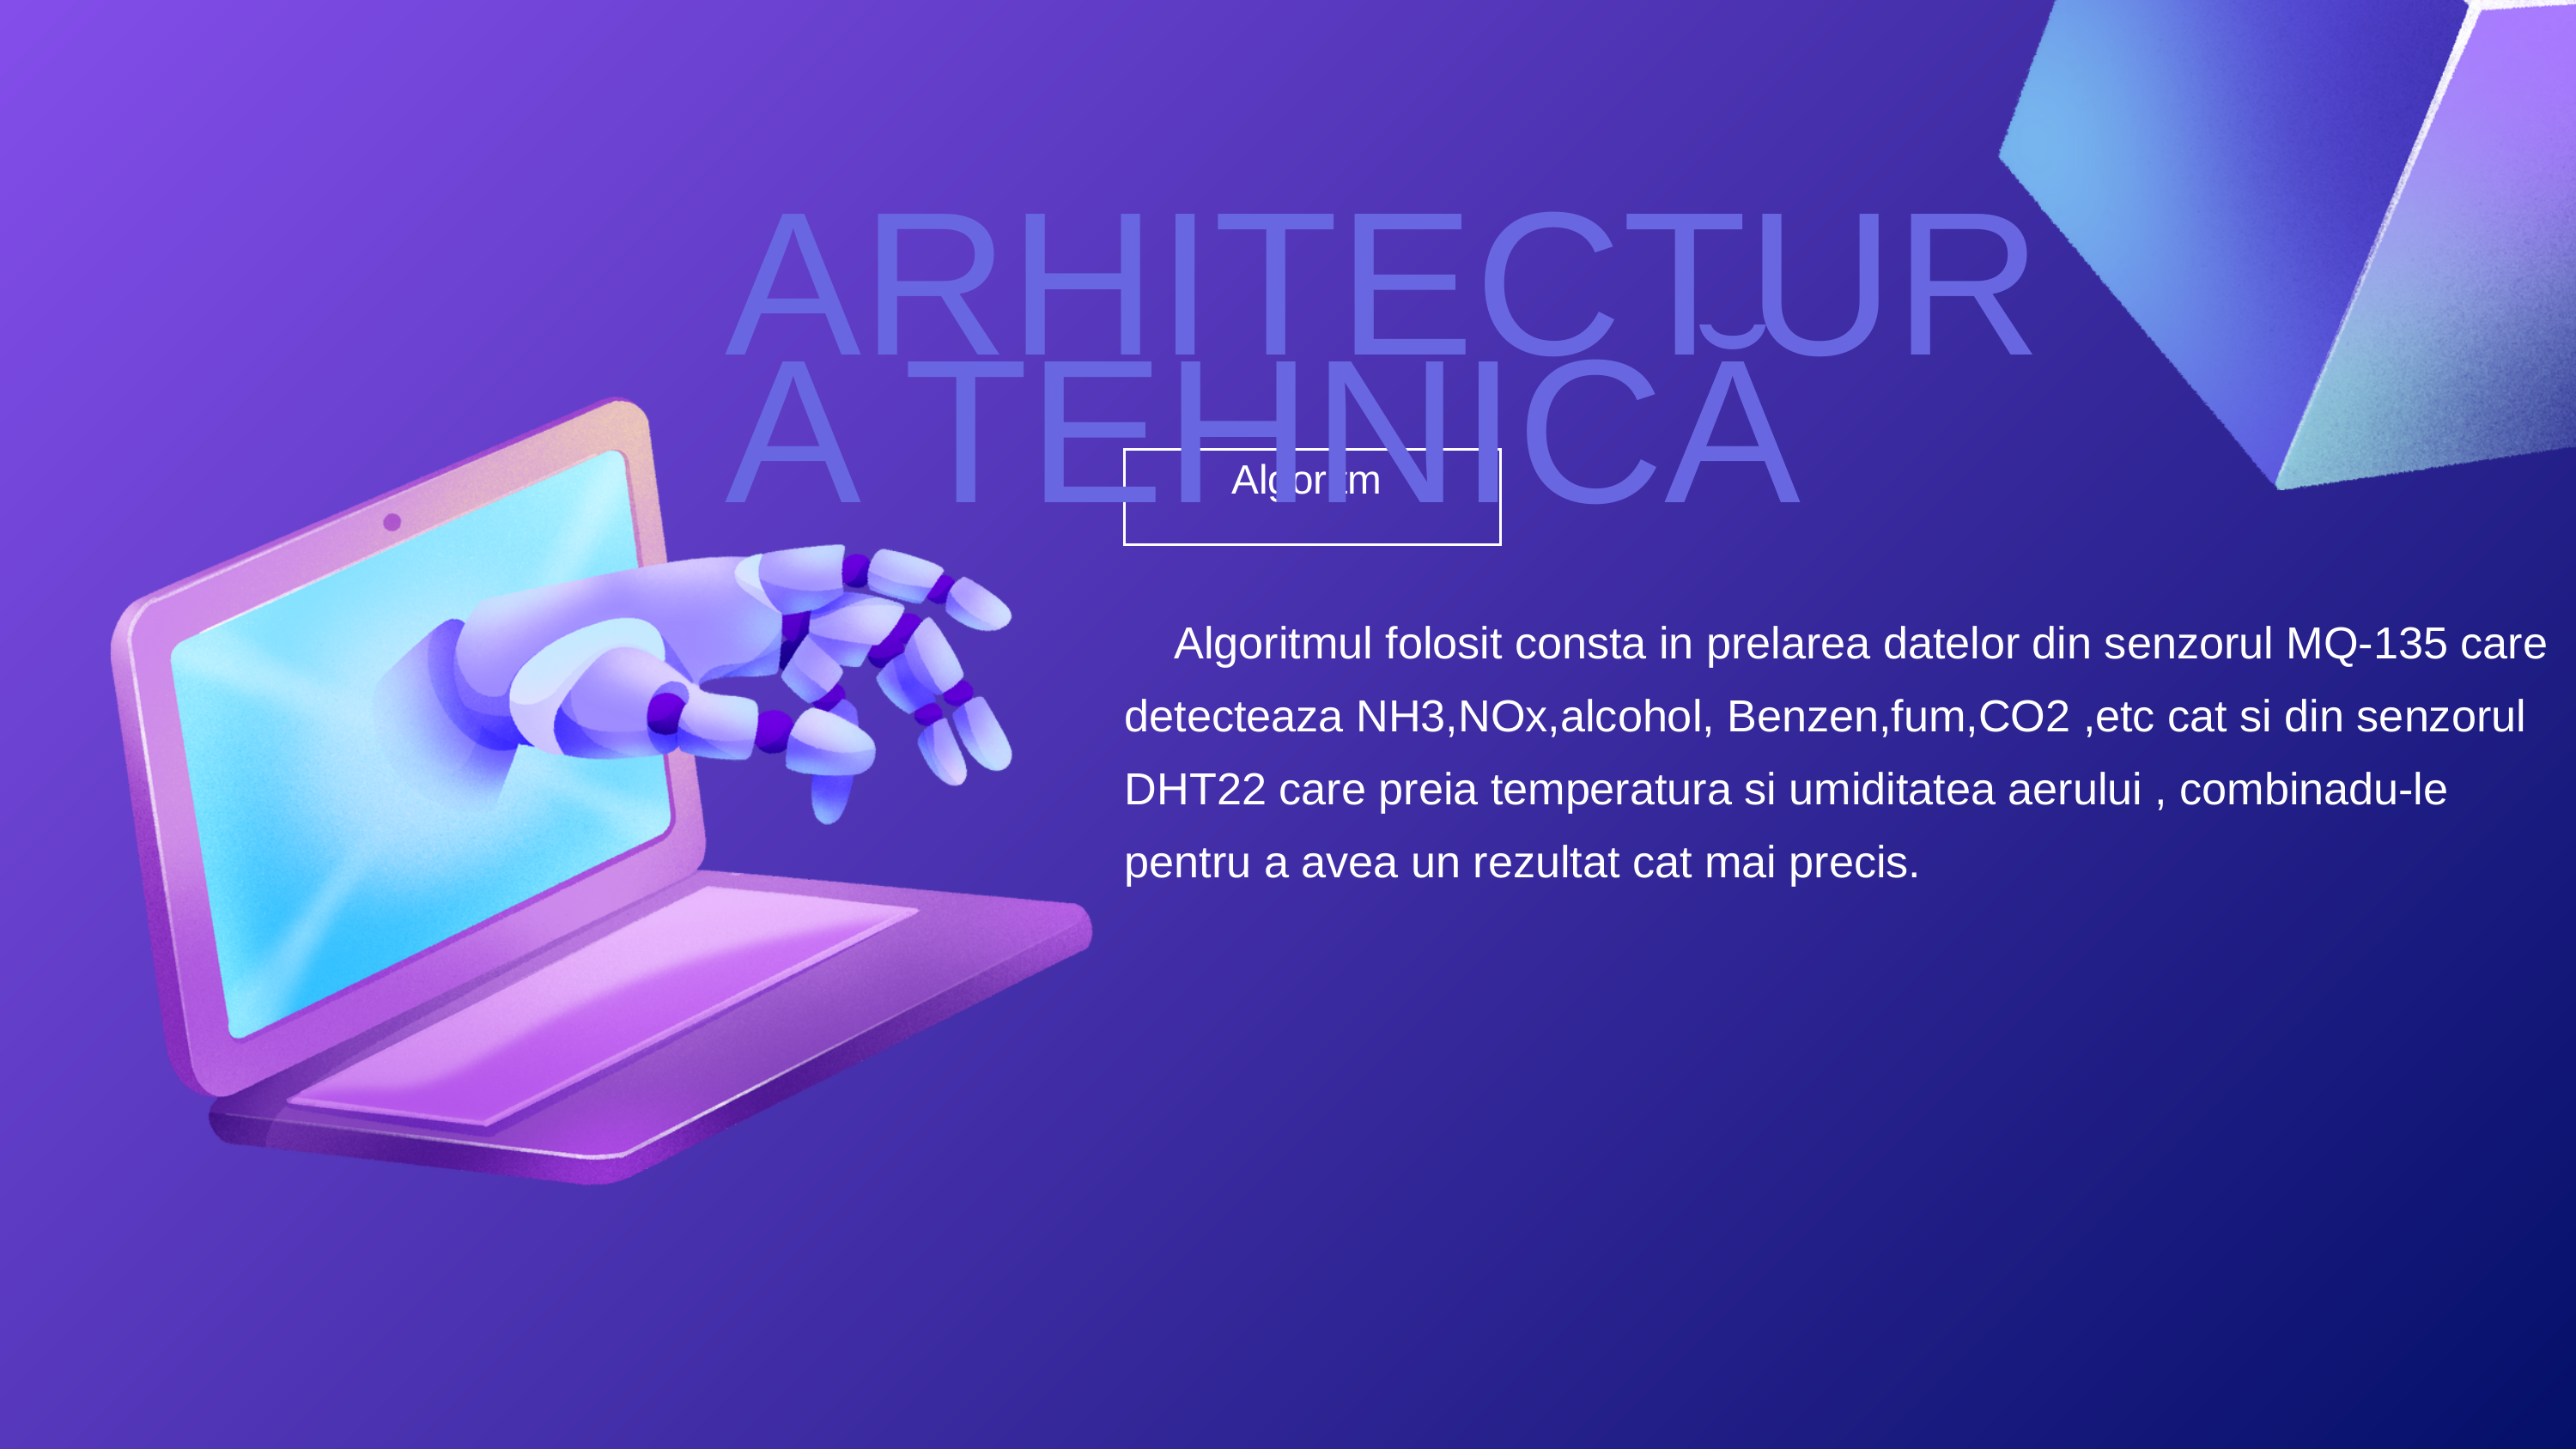

ARHITECTURA TEHNICĂ

Algoritm
    Algoritmul folosit consta in prelarea datelor din senzorul MQ-135 care detecteaza NH3,NOx,alcohol, Benzen,fum,CO2 ,etc cat si din senzorul DHT22 care preia temperatura si umiditatea aerului , combinadu-le pentru a avea un rezultat cat mai precis.